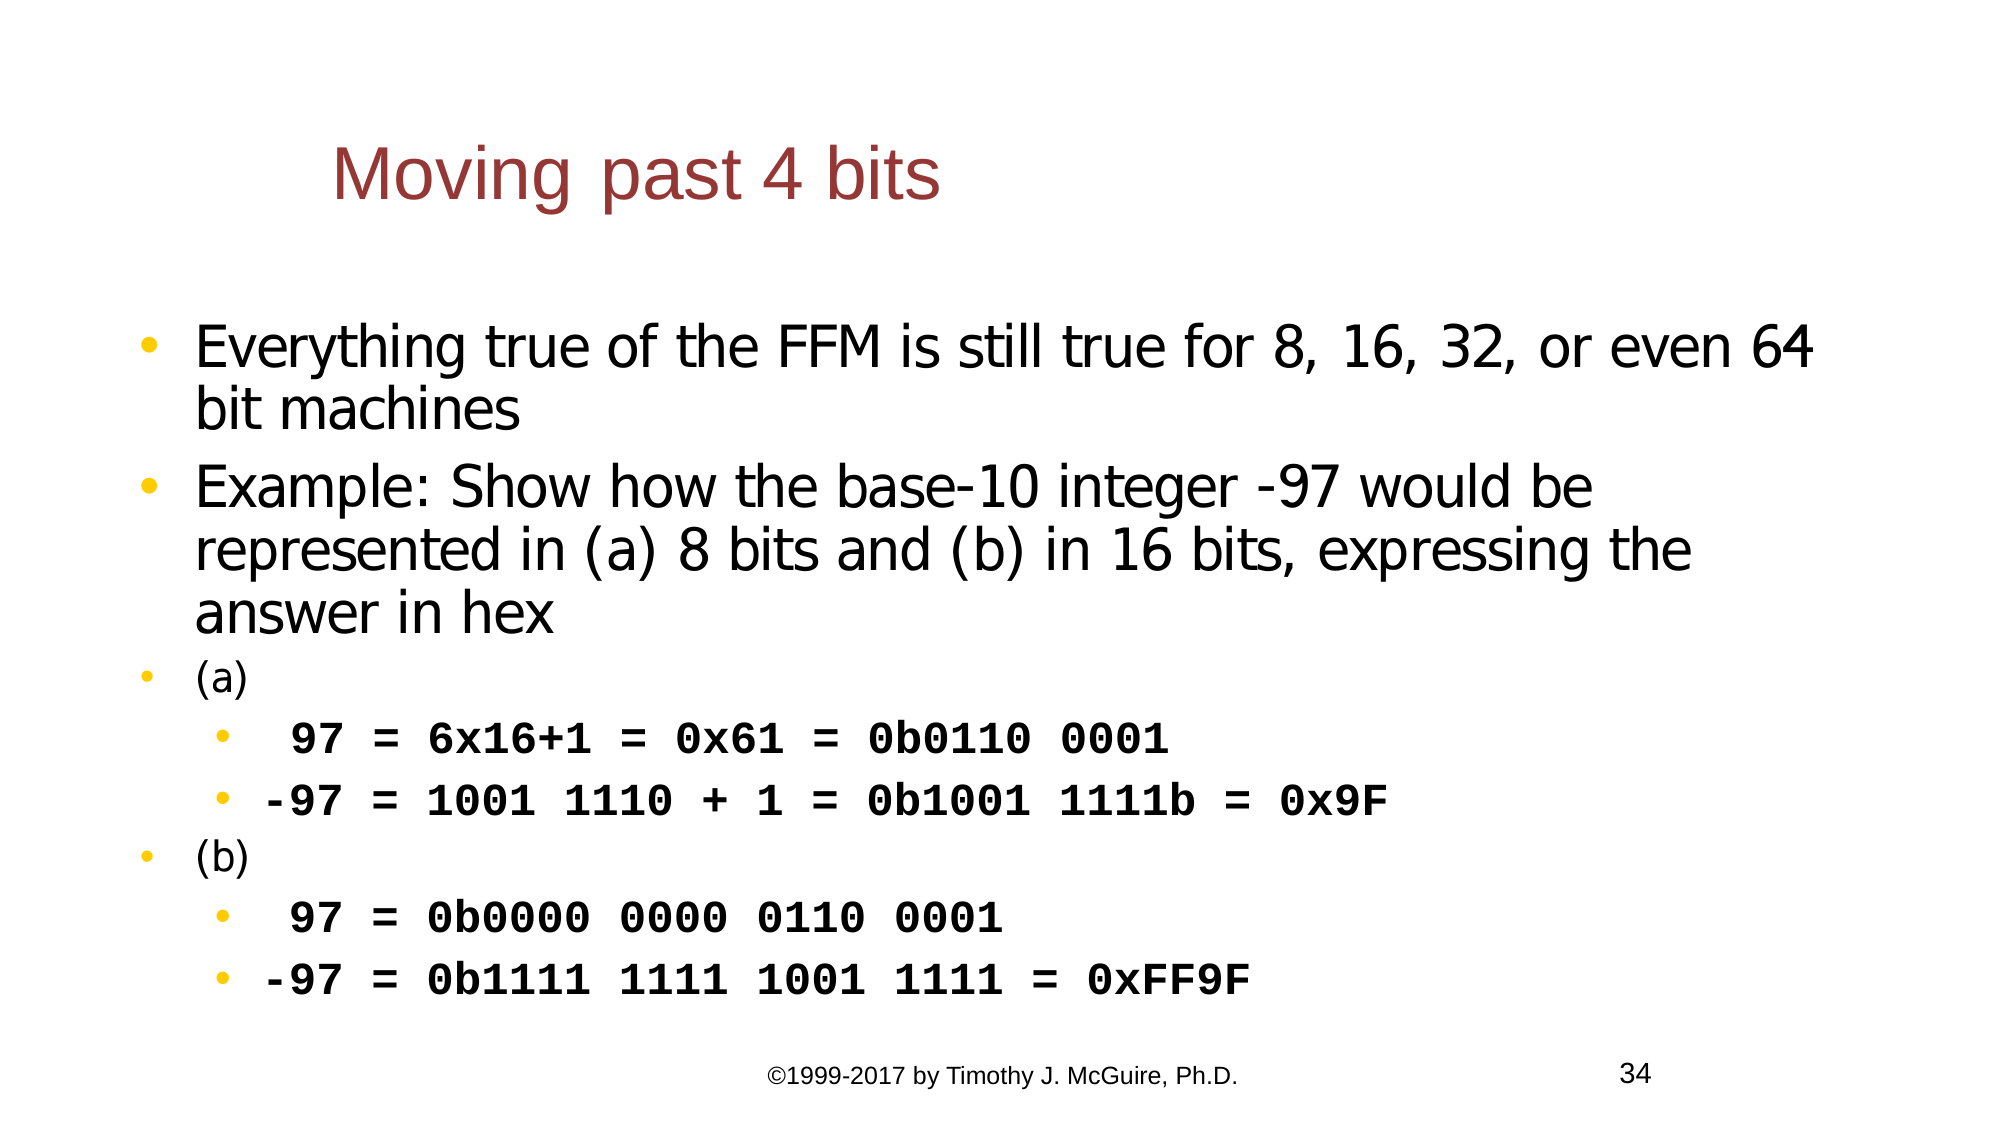

Moving past 4 bits
Everything true of the FFM is still true for 8, 16, 32, or even 64 bit machines
Example: Show how the base-10 integer -97 would be represented in (a) 8 bits and (b) in 16 bits, expressing the answer in hex
(a)‏
  97 = 6x16+1 = 0x61 = 0b0110 0001
-97 = 1001 1110 + 1 = 0b1001 1111b = 0x9F
(b)‏
 97 = 0b0000 0000 0110 0001
-97 = 0b1111 1111 1001 1111 = 0xFF9F
 ©1999-2017 by Timothy J. McGuire, Ph.D.
34